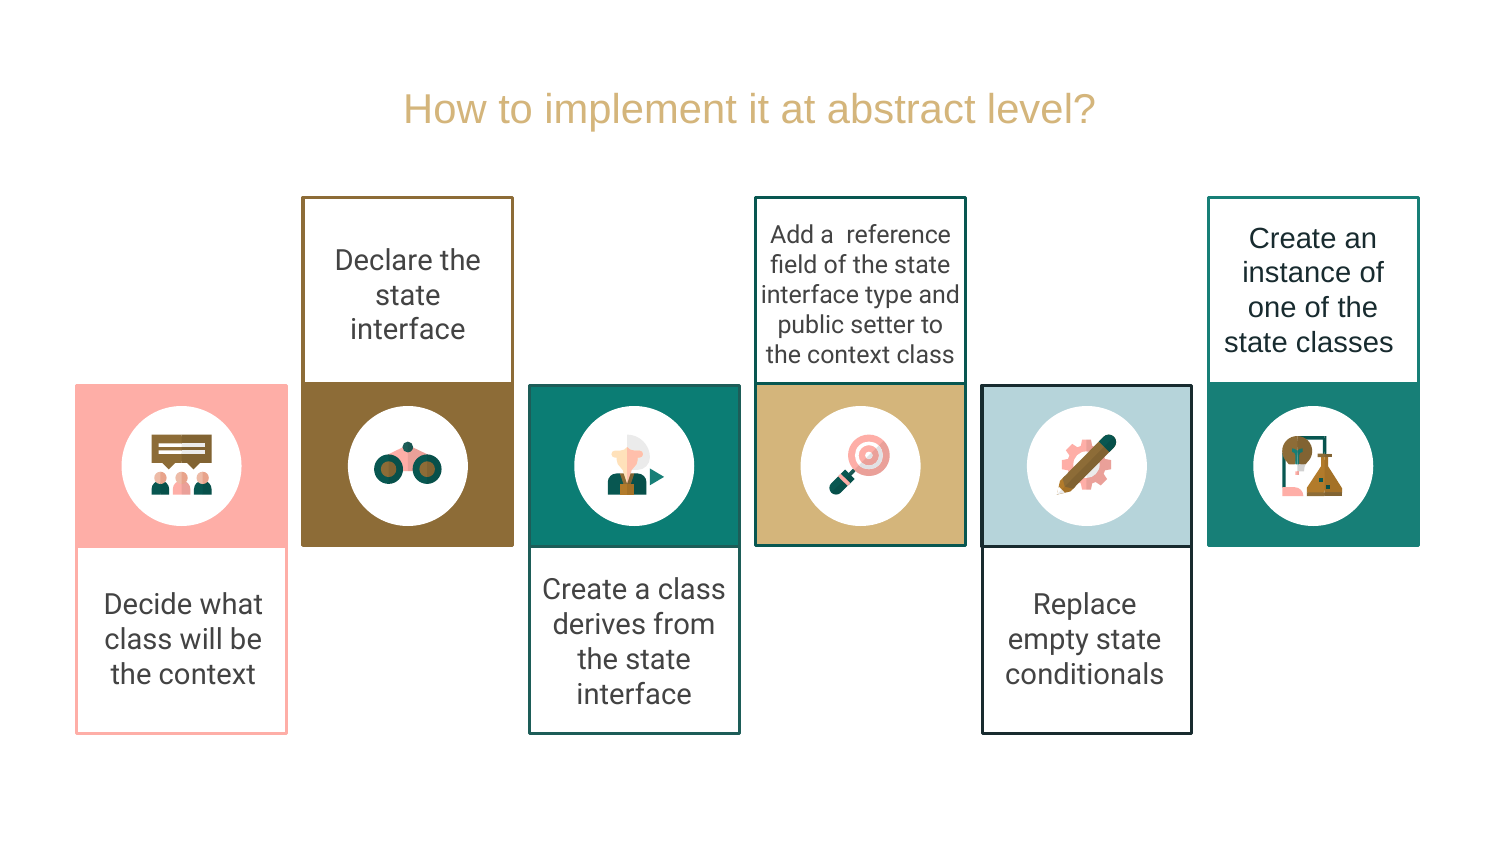

# How to implement it at abstract level?

Declare the state interface
Add a  reference field of the state interface type and public setter to the context class

Decide what class will be the context
Create a class derives from the state interface

Create an instance of one of the state classes

Replace empty state conditionals